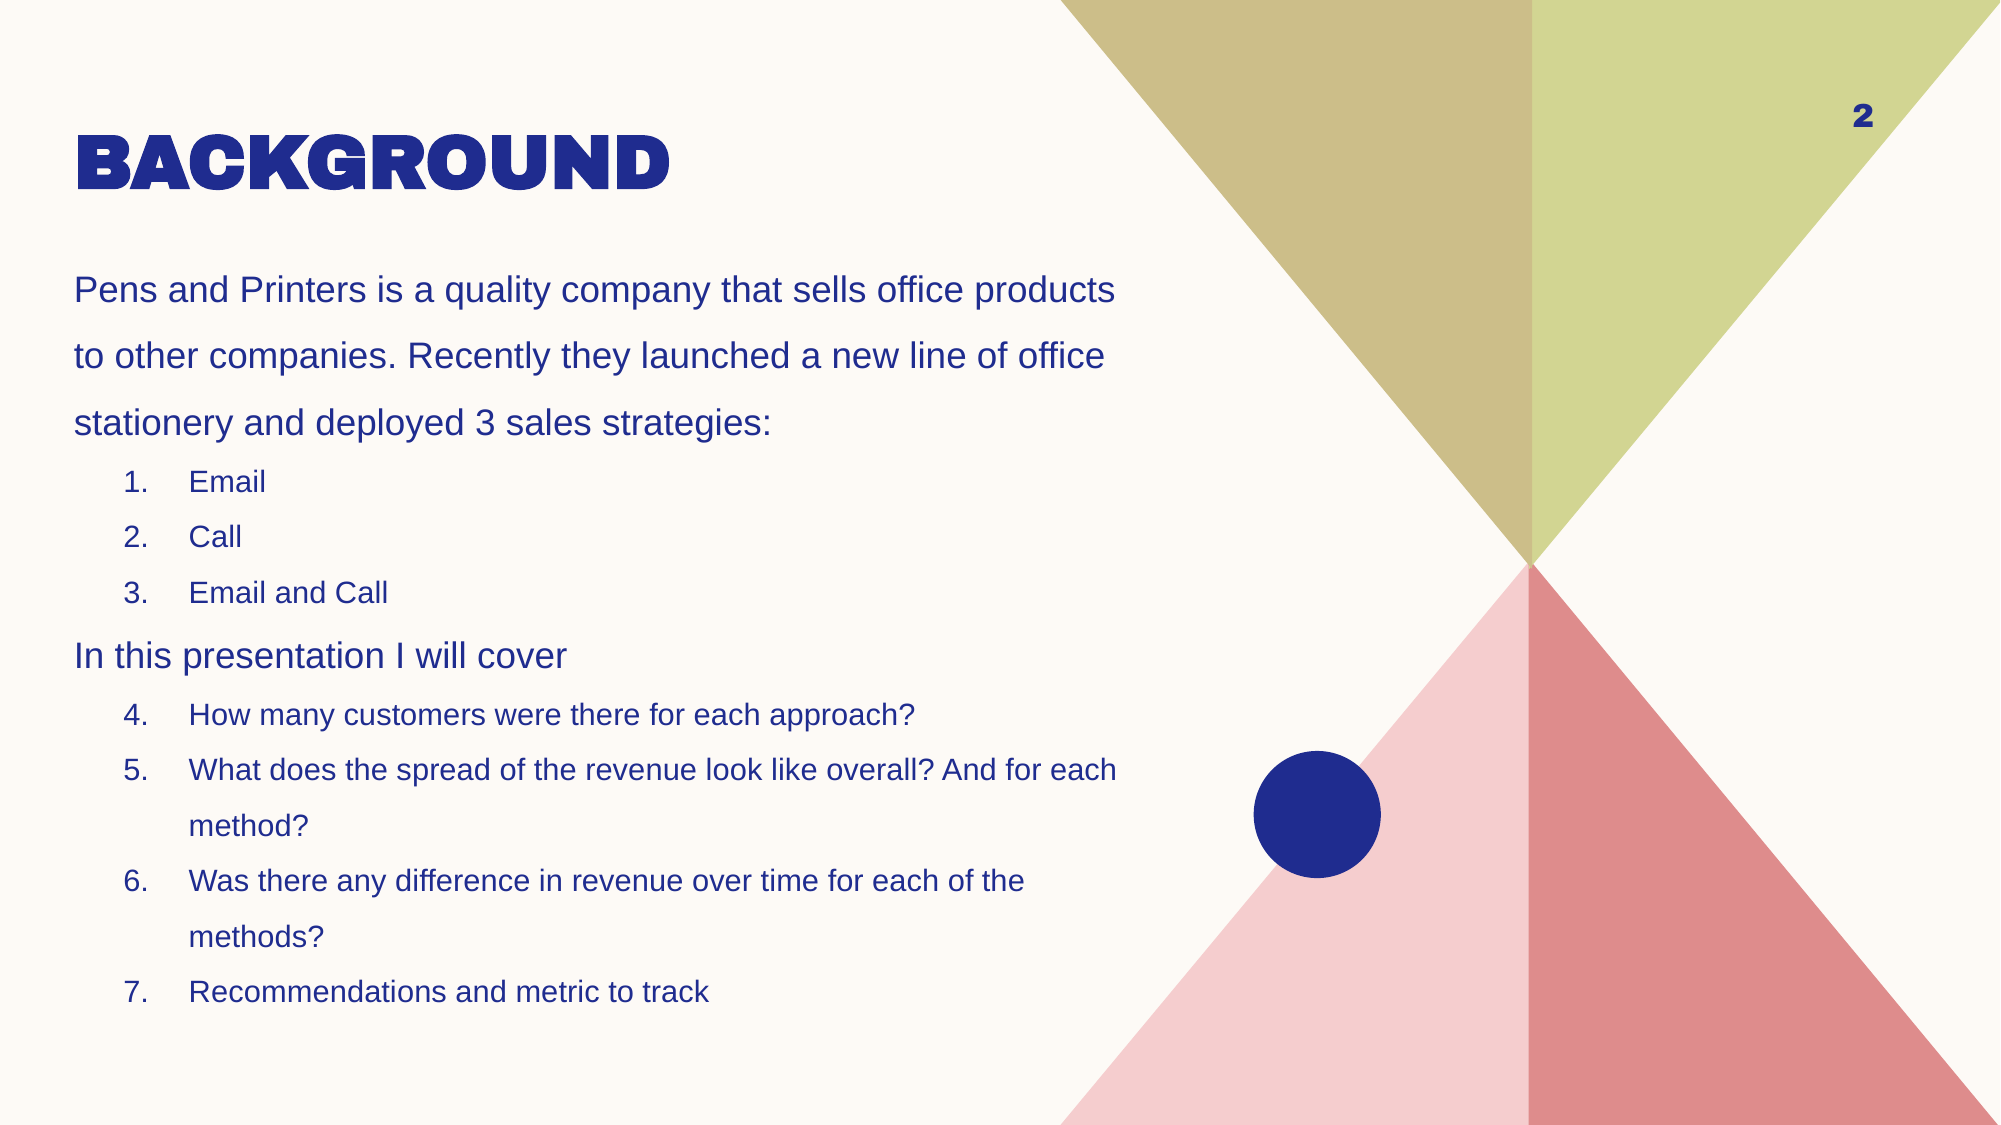

# Background
2
Pens and Printers is a quality company that sells office products to other companies. Recently they launched a new line of office stationery and deployed 3 sales strategies:
Email
Call
Email and Call
In this presentation I will cover
How many customers were there for each approach?
What does the spread of the revenue look like overall? And for each method?
Was there any difference in revenue over time for each of the methods?
Recommendations and metric to track